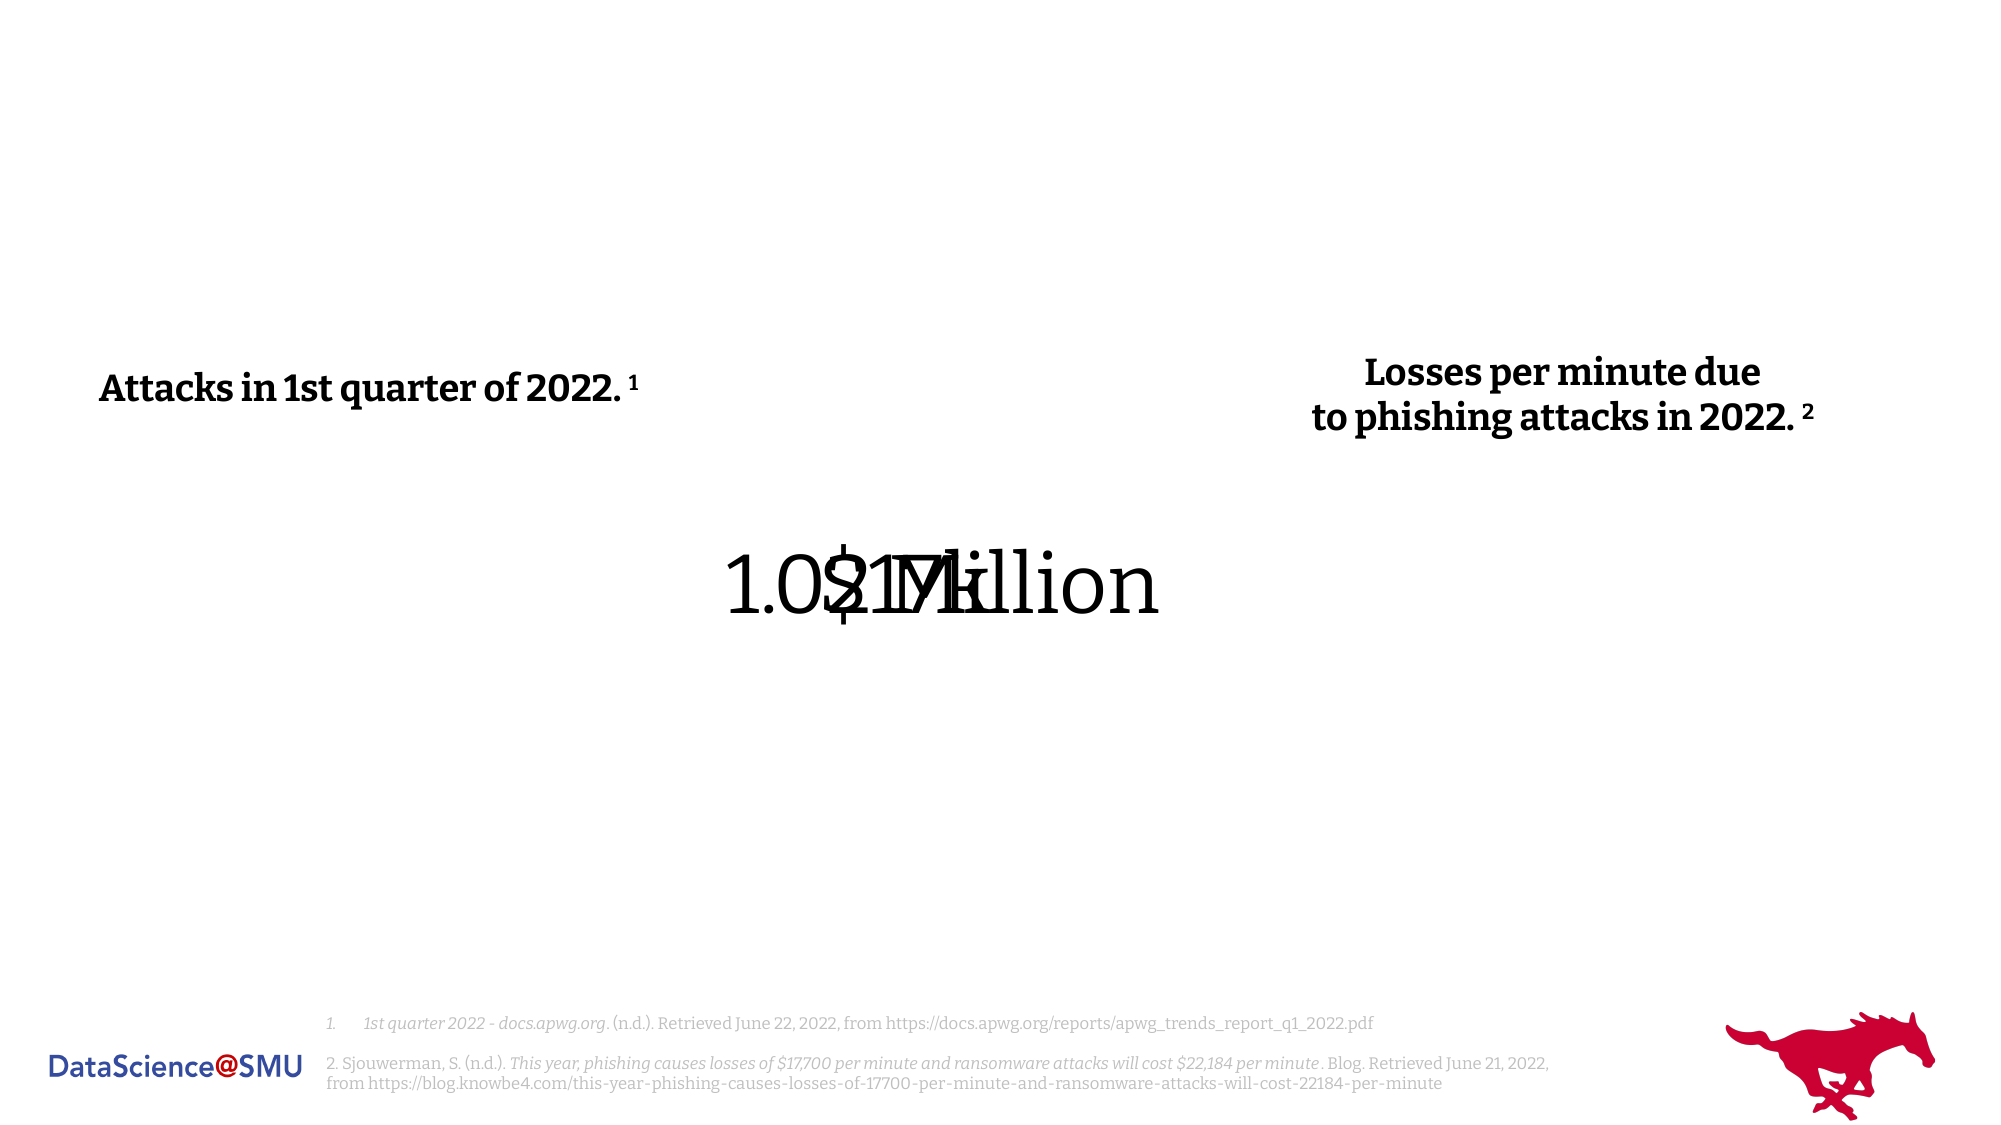

Losses per minute due to phishing attacks in 2022. 2
Attacks in 1st quarter of 2022. 1

1.02 Million
$17k
1st quarter 2022 - docs.apwg.org. (n.d.). Retrieved June 22, 2022, from https://docs.apwg.org/reports/apwg_trends_report_q1_2022.pdf

2. Sjouwerman, S. (n.d.). This year, phishing causes losses of $17,700 per minute and ransomware attacks will cost $22,184 per minute. Blog. Retrieved June 21, 2022, from https://blog.knowbe4.com/this-year-phishing-causes-losses-of-17700-per-minute-and-ransomware-attacks-will-cost-22184-per-minute